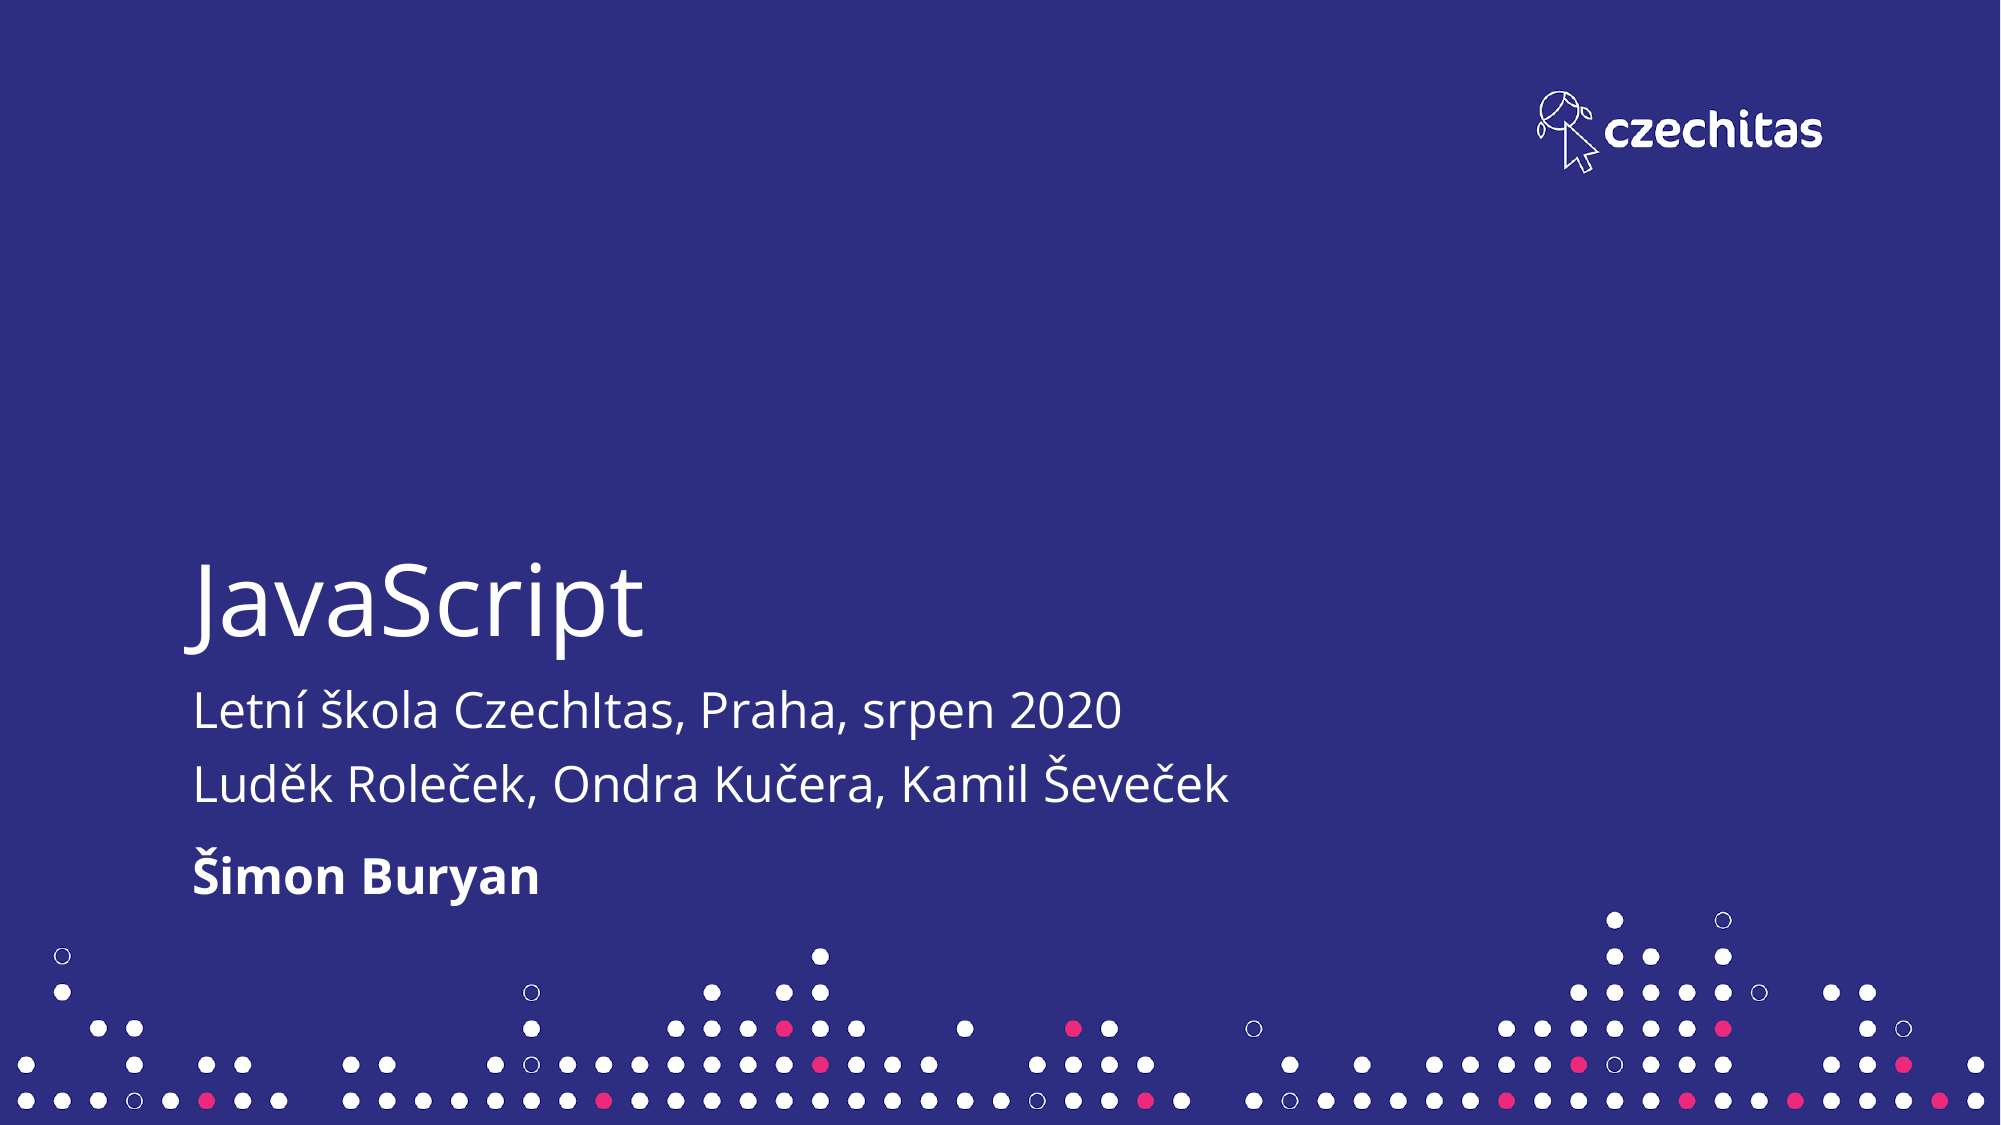

# JavaScript
Letní škola CzechItas, Praha, srpen 2020
Luděk Roleček, Ondra Kučera, Kamil Ševeček
Šimon Buryan